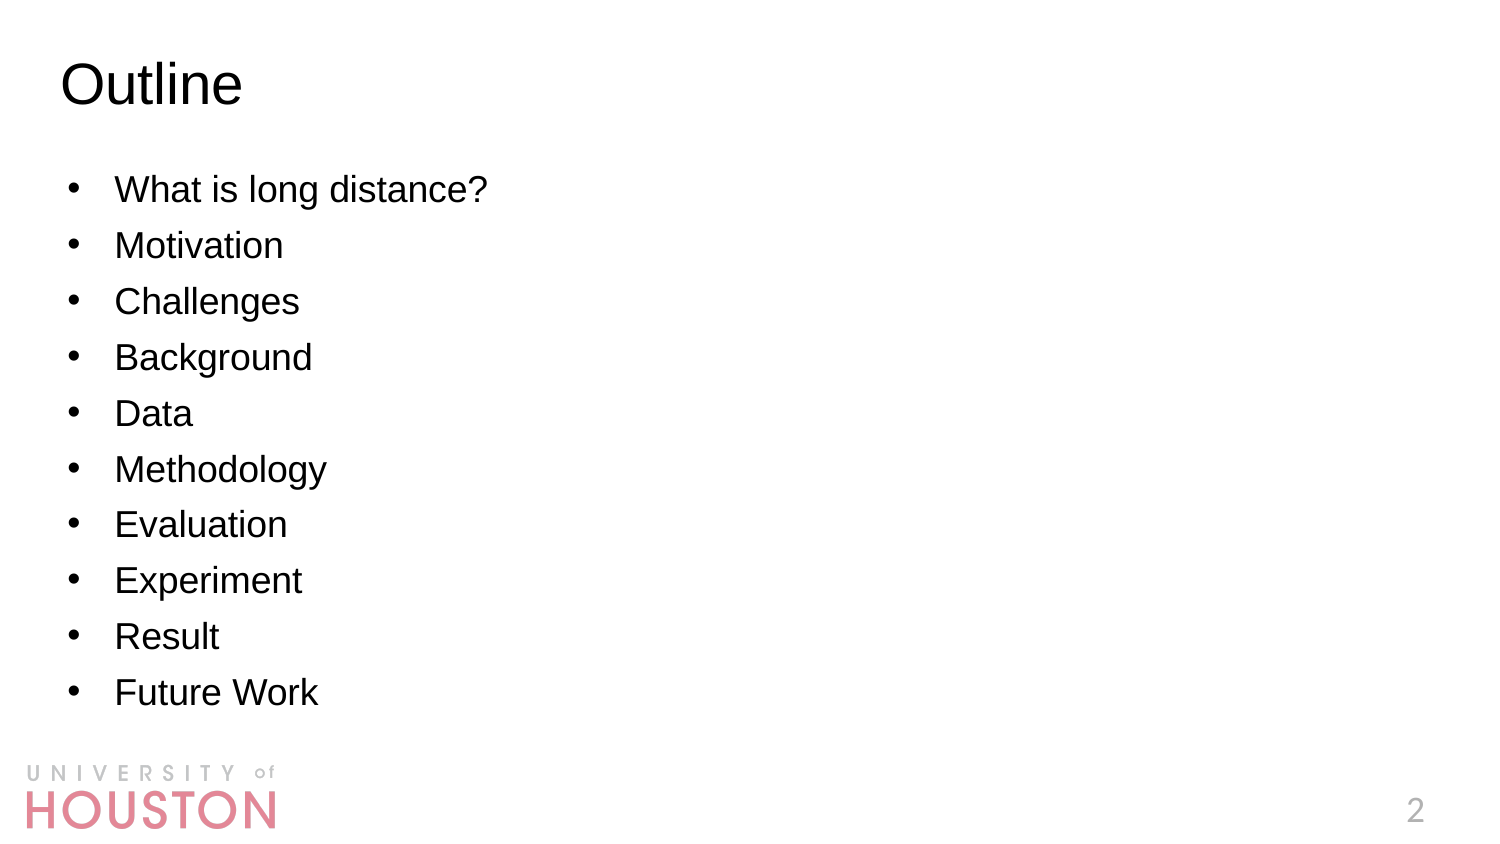

# Outline
What is long distance?
Motivation
Challenges
Background
Data
Methodology
Evaluation
Experiment
Result
Future Work

2